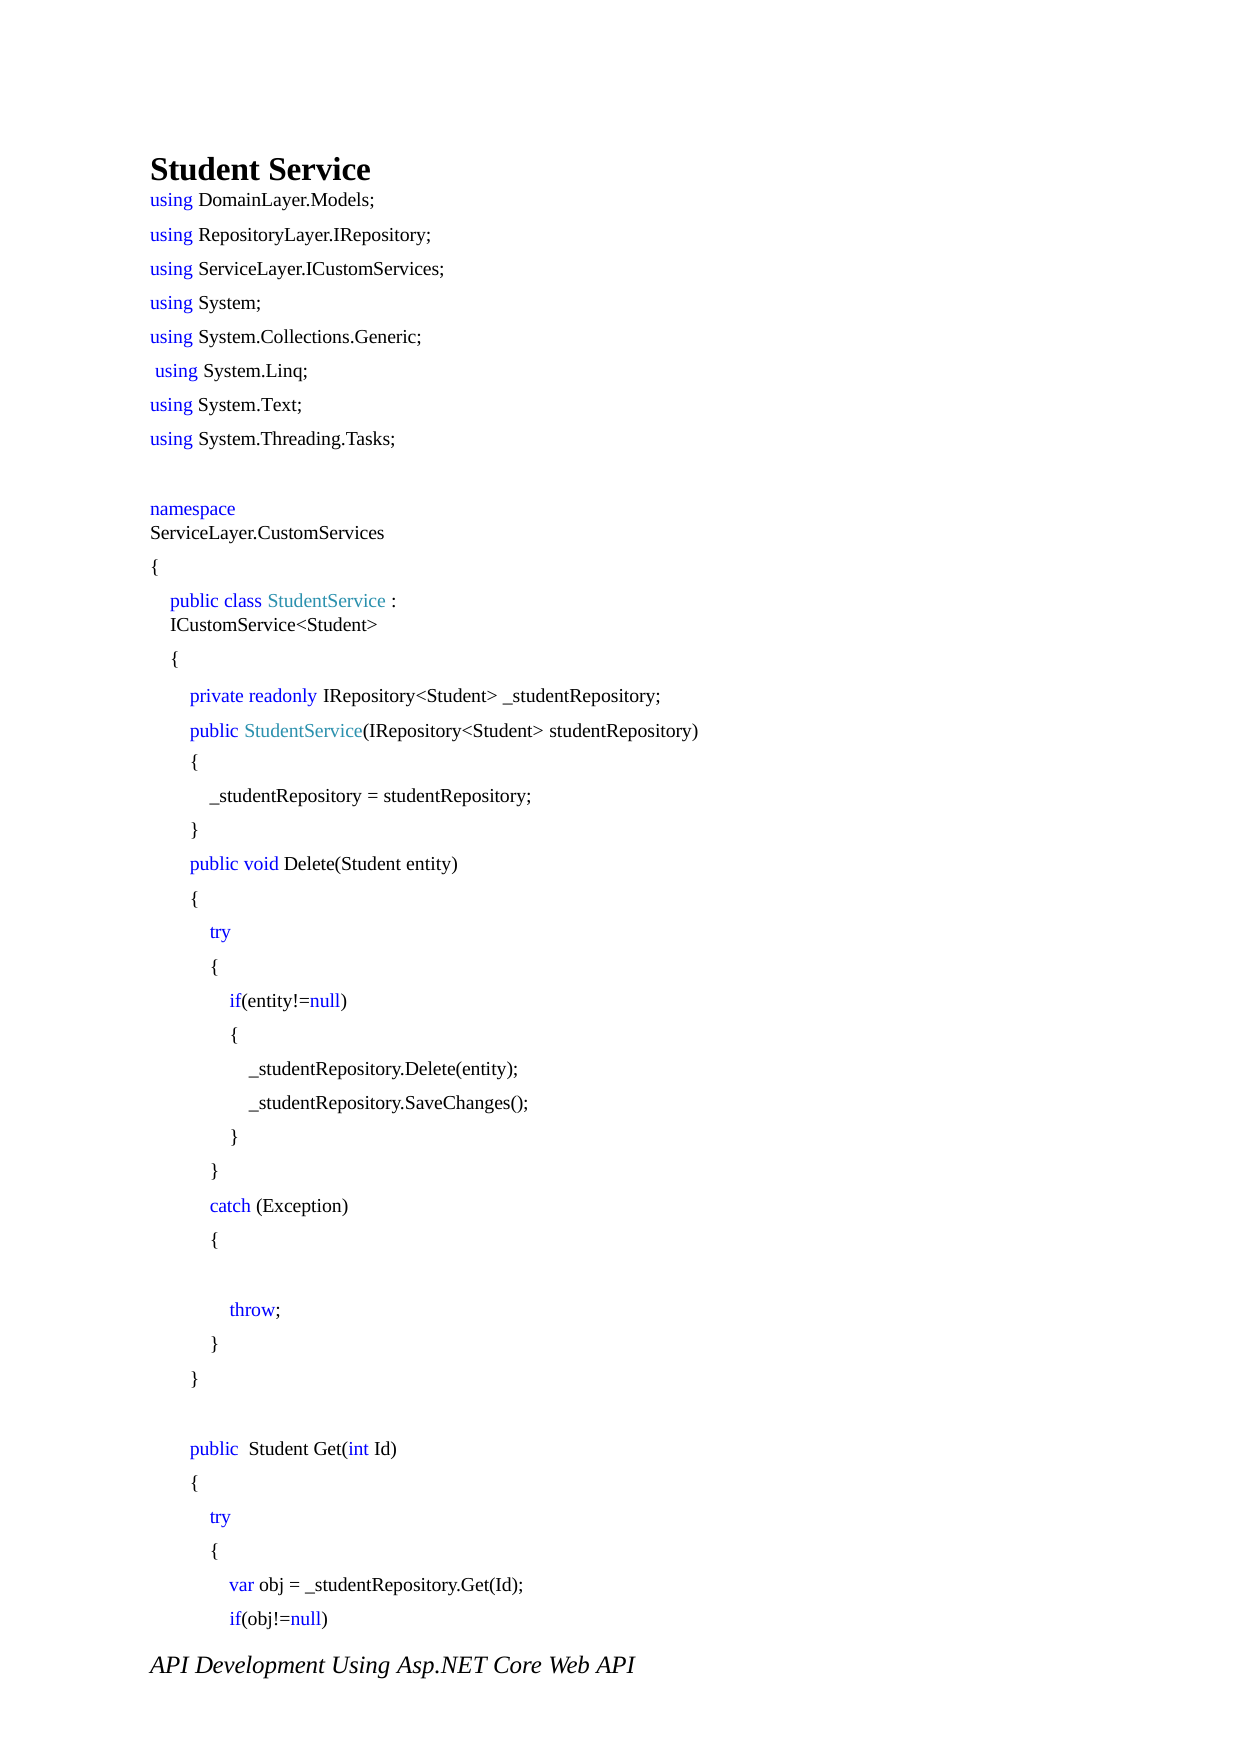

Student Service
using DomainLayer.Models;
using RepositoryLayer.IRepository;  using ServiceLayer.ICustomServices;  using System;
using System.Collections.Generic;  using System.Linq;
using System.Text;
using System.Threading.Tasks;

namespace ServiceLayer.CustomServices
{
public class StudentService : ICustomService<Student>
{
private readonly IRepository<Student> _studentRepository;  public StudentService(IRepository<Student> studentRepository)
{
_studentRepository = studentRepository;
}
public void Delete(Student entity)
{
try
{
if(entity!=null)
{
_studentRepository.Delete(entity);
_studentRepository.SaveChanges();
}
}
catch (Exception)
{

throw;
}
}

public Student Get(int Id)
{
try
{
var obj = _studentRepository.Get(Id);  if(obj!=null)
API Development Using Asp.NET Core Web API